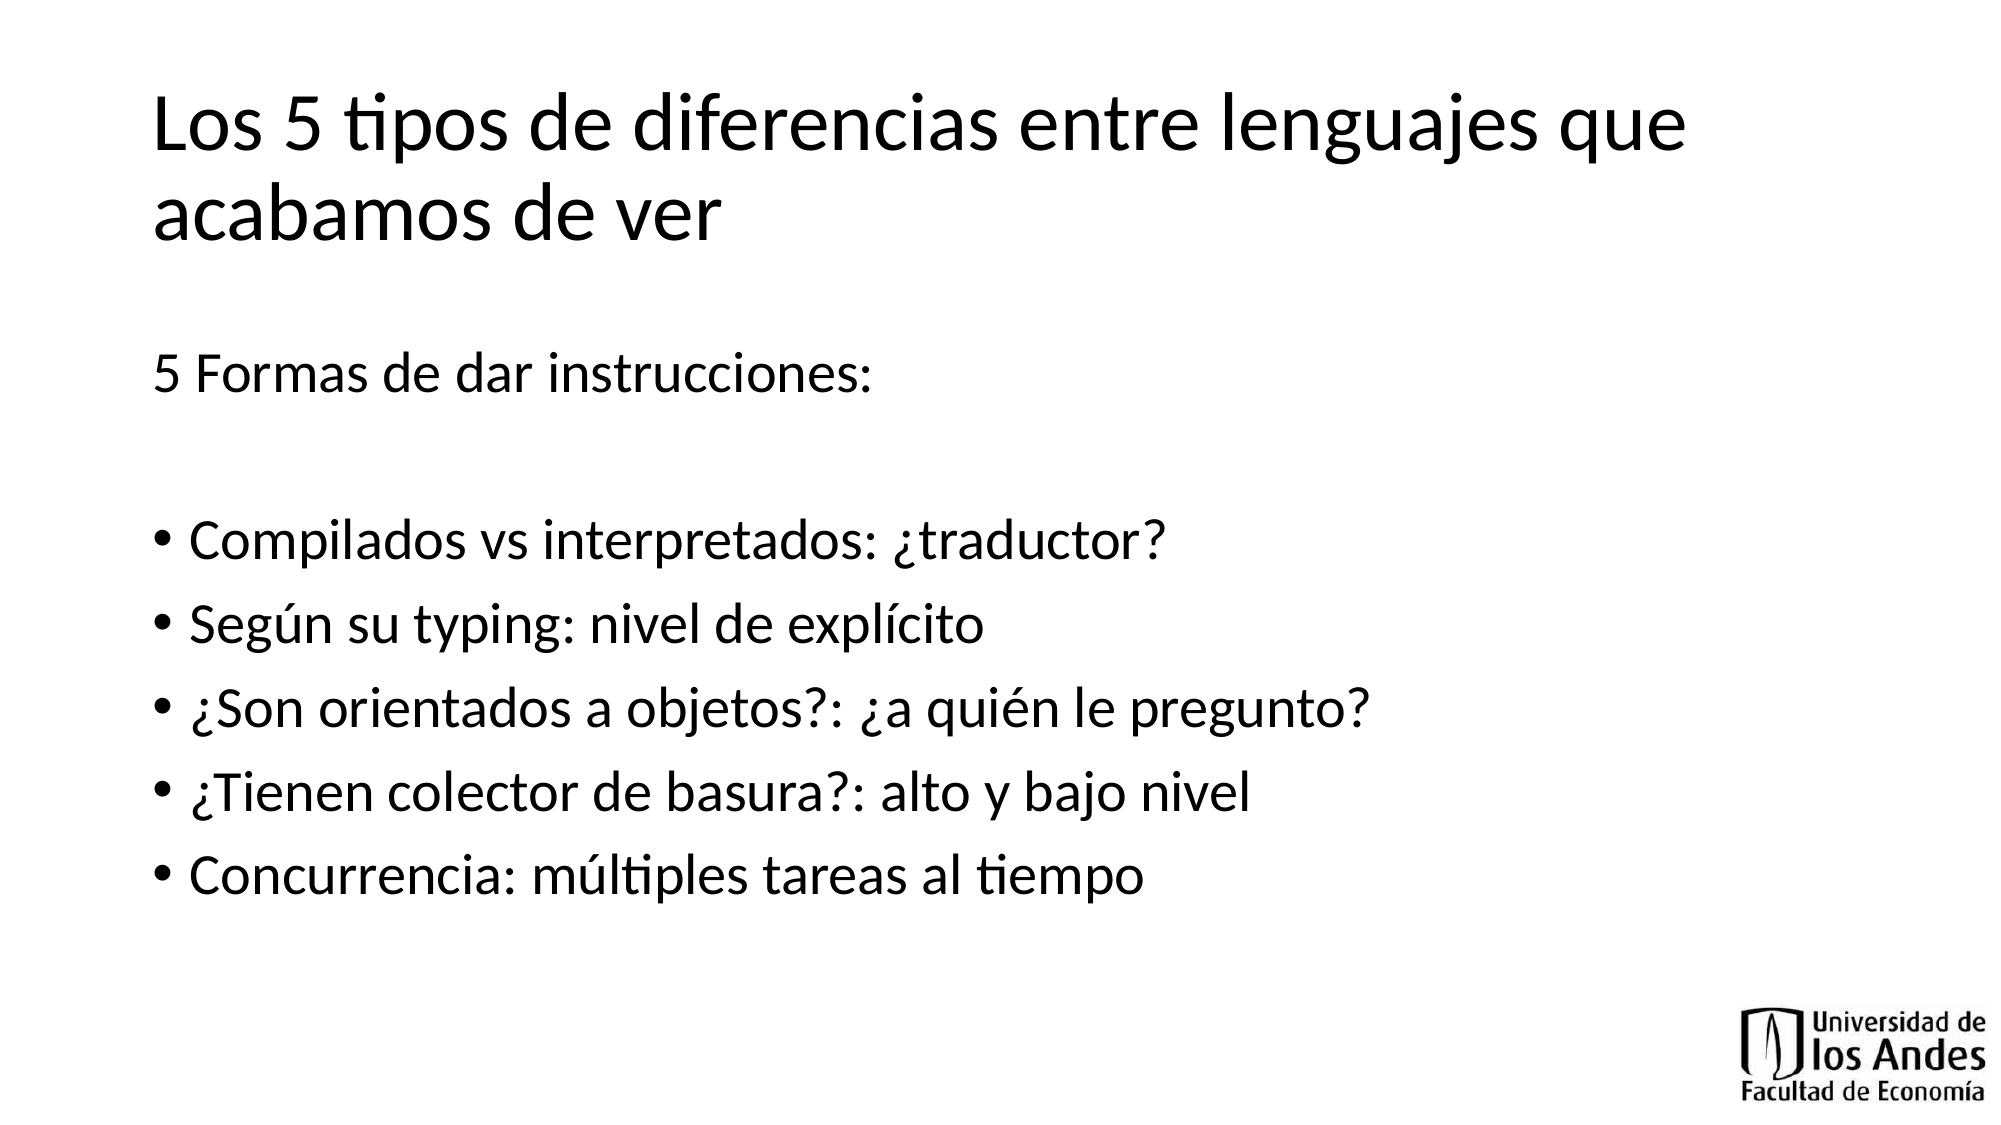

# Los 5 tipos de diferencias entre lenguajes que acabamos de ver
5 Formas de dar instrucciones:

Compilados vs interpretados: ¿traductor?
Según su typing: nivel de explícito
¿Son orientados a objetos?: ¿a quién le pregunto?
¿Tienen colector de basura?: alto y bajo nivel
Concurrencia: múltiples tareas al tiempo